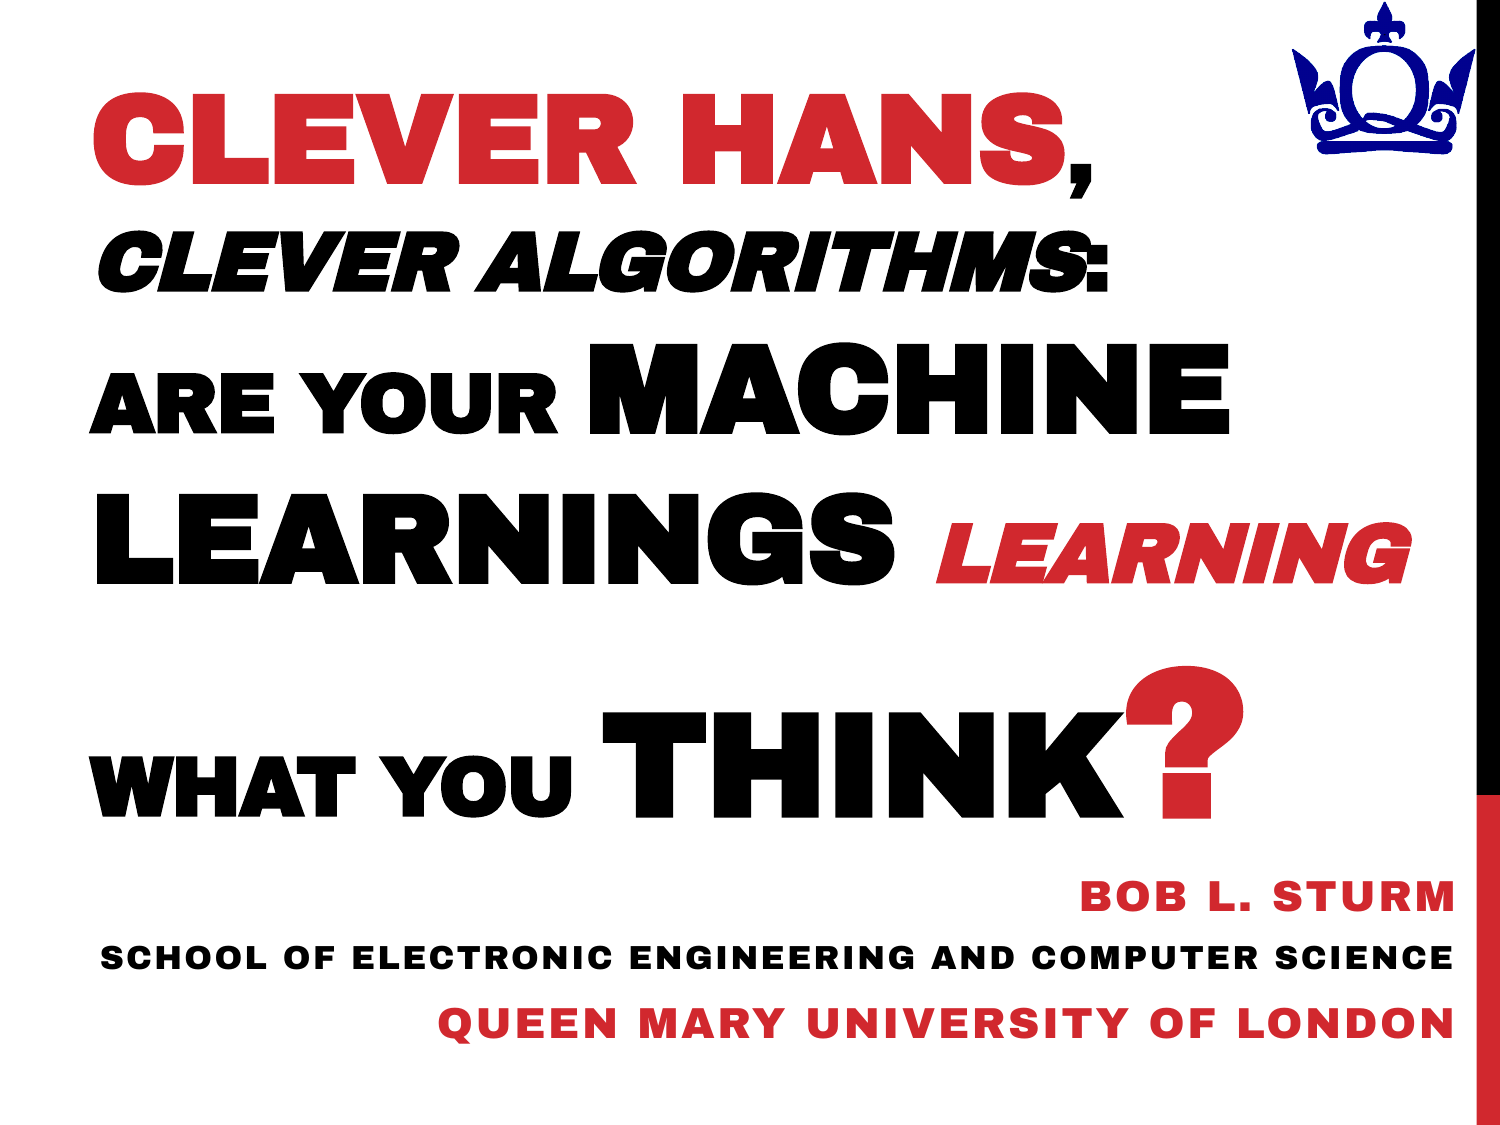

# Clever Hans, Clever Algorithms: Are your machine learnings learning what you think?
Bob L. Sturm
School of electronic engineering and computer science
Queen mary University of London